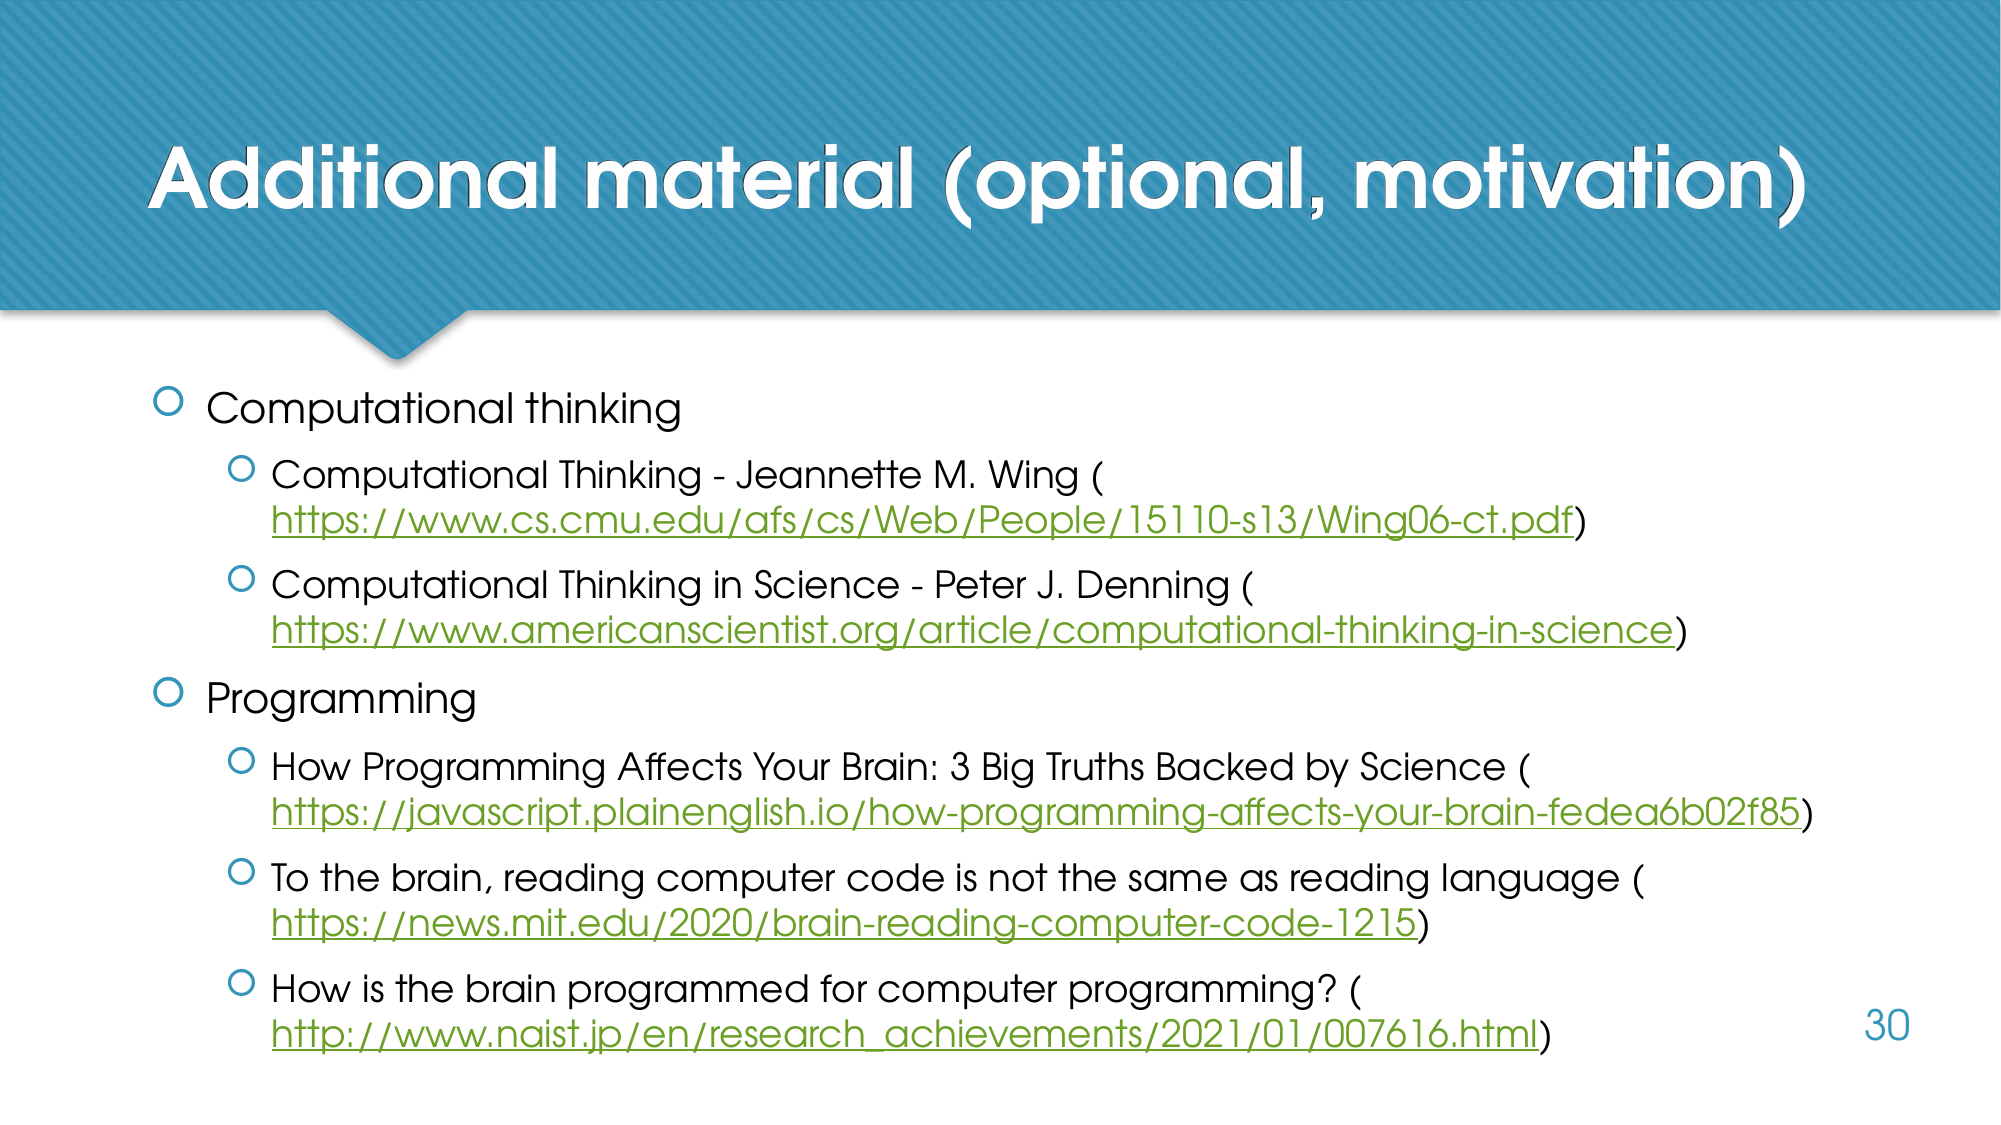

Additional material (optional, motivation)
Computational thinking
Computational Thinking - Jeannette M. Wing (https://www.cs.cmu.edu/afs/cs/Web/People/15110-s13/Wing06-ct.pdf)
Computational Thinking in Science - Peter J. Denning (https://www.americanscientist.org/article/computational-thinking-in-science)
Programming
How Programming Affects Your Brain: 3 Big Truths Backed by Science (https://javascript.plainenglish.io/how-programming-affects-your-brain-fedea6b02f85)
To the brain, reading computer code is not the same as reading language (https://news.mit.edu/2020/brain-reading-computer-code-1215)
How is the brain programmed for computer programming? (http://www.naist.jp/en/research_achievements/2021/01/007616.html)
30